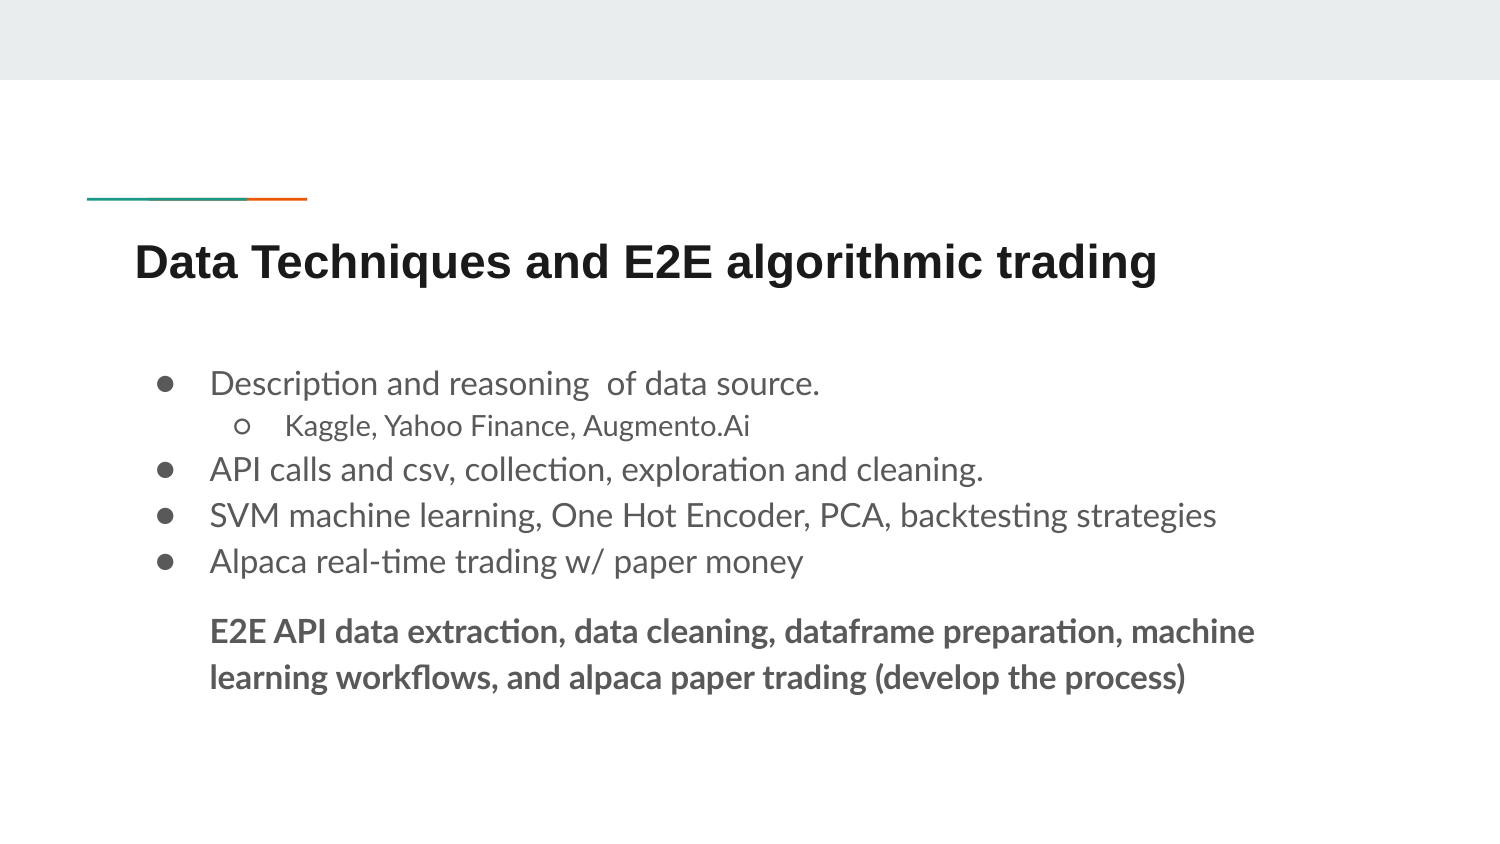

# Data Techniques and E2E algorithmic trading
Description and reasoning  of data source.
Kaggle, Yahoo Finance, Augmento.Ai
API calls and csv, collection, exploration and cleaning.
SVM machine learning, One Hot Encoder, PCA, backtesting strategies
Alpaca real-time trading w/ paper money
E2E API data extraction, data cleaning, dataframe preparation, machine learning workflows, and alpaca paper trading (develop the process)